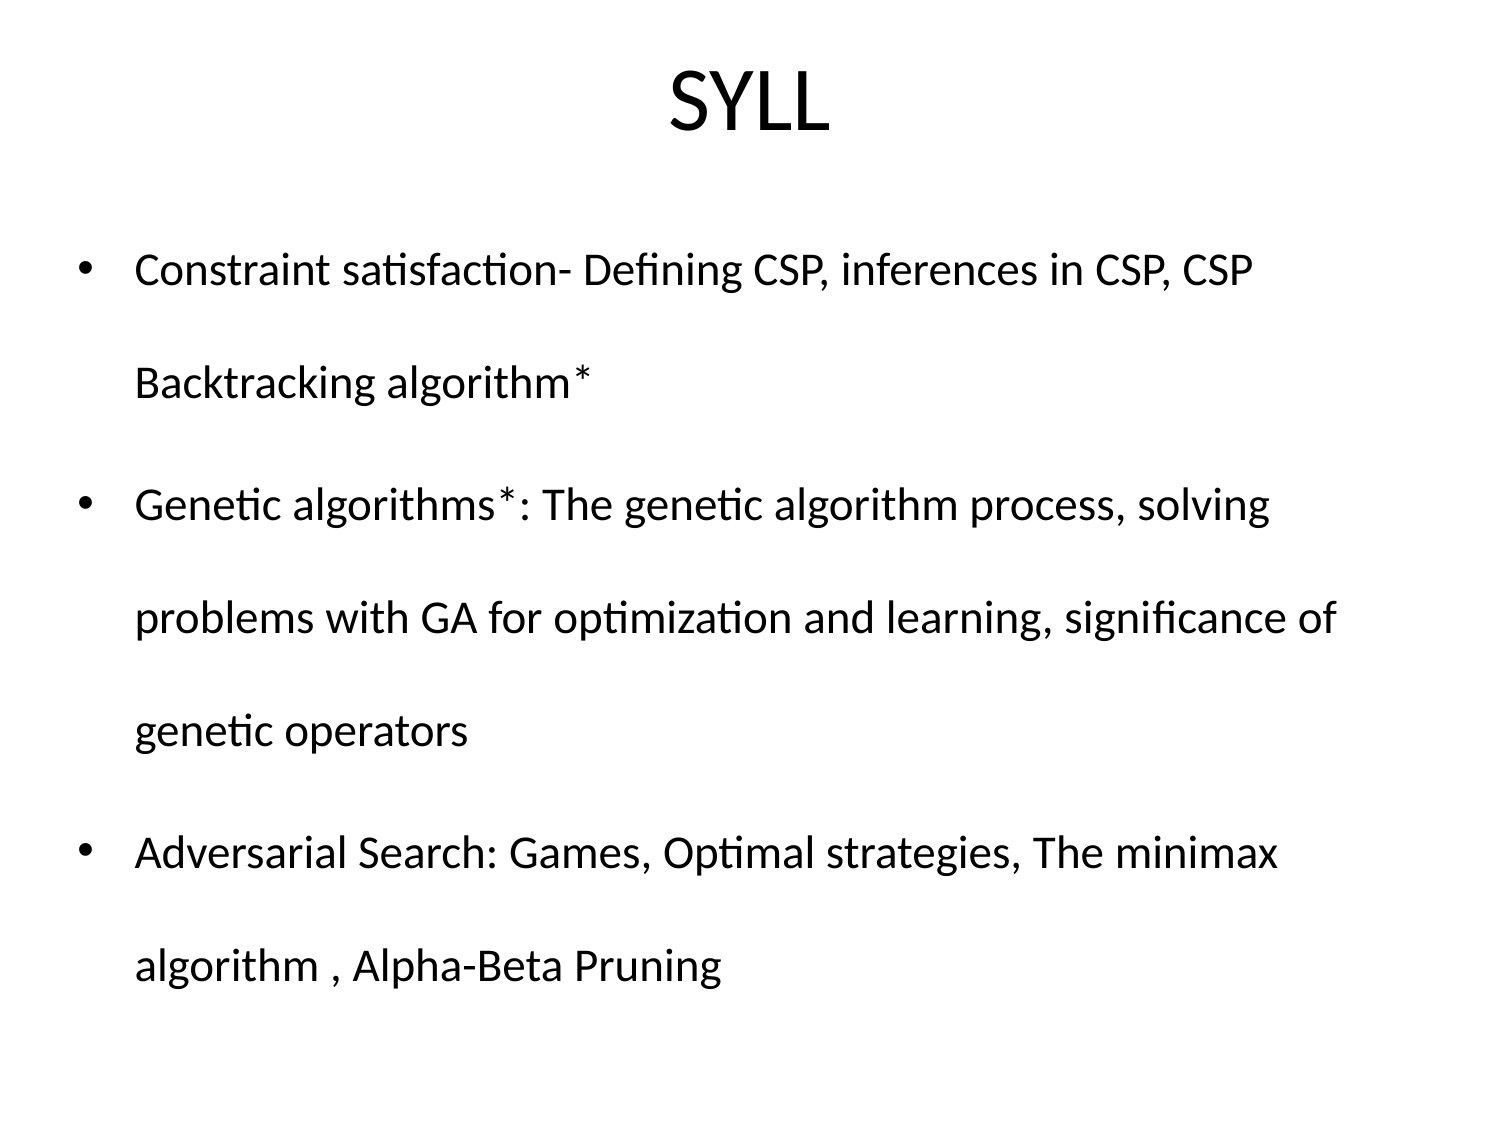

# SYLL
Constraint satisfaction- Defining CSP, inferences in CSP, CSP Backtracking algorithm*
Genetic algorithms*: The genetic algorithm process, solving problems with GA for optimization and learning, significance of genetic operators
Adversarial Search: Games, Optimal strategies, The minimax algorithm , Alpha-Beta Pruning